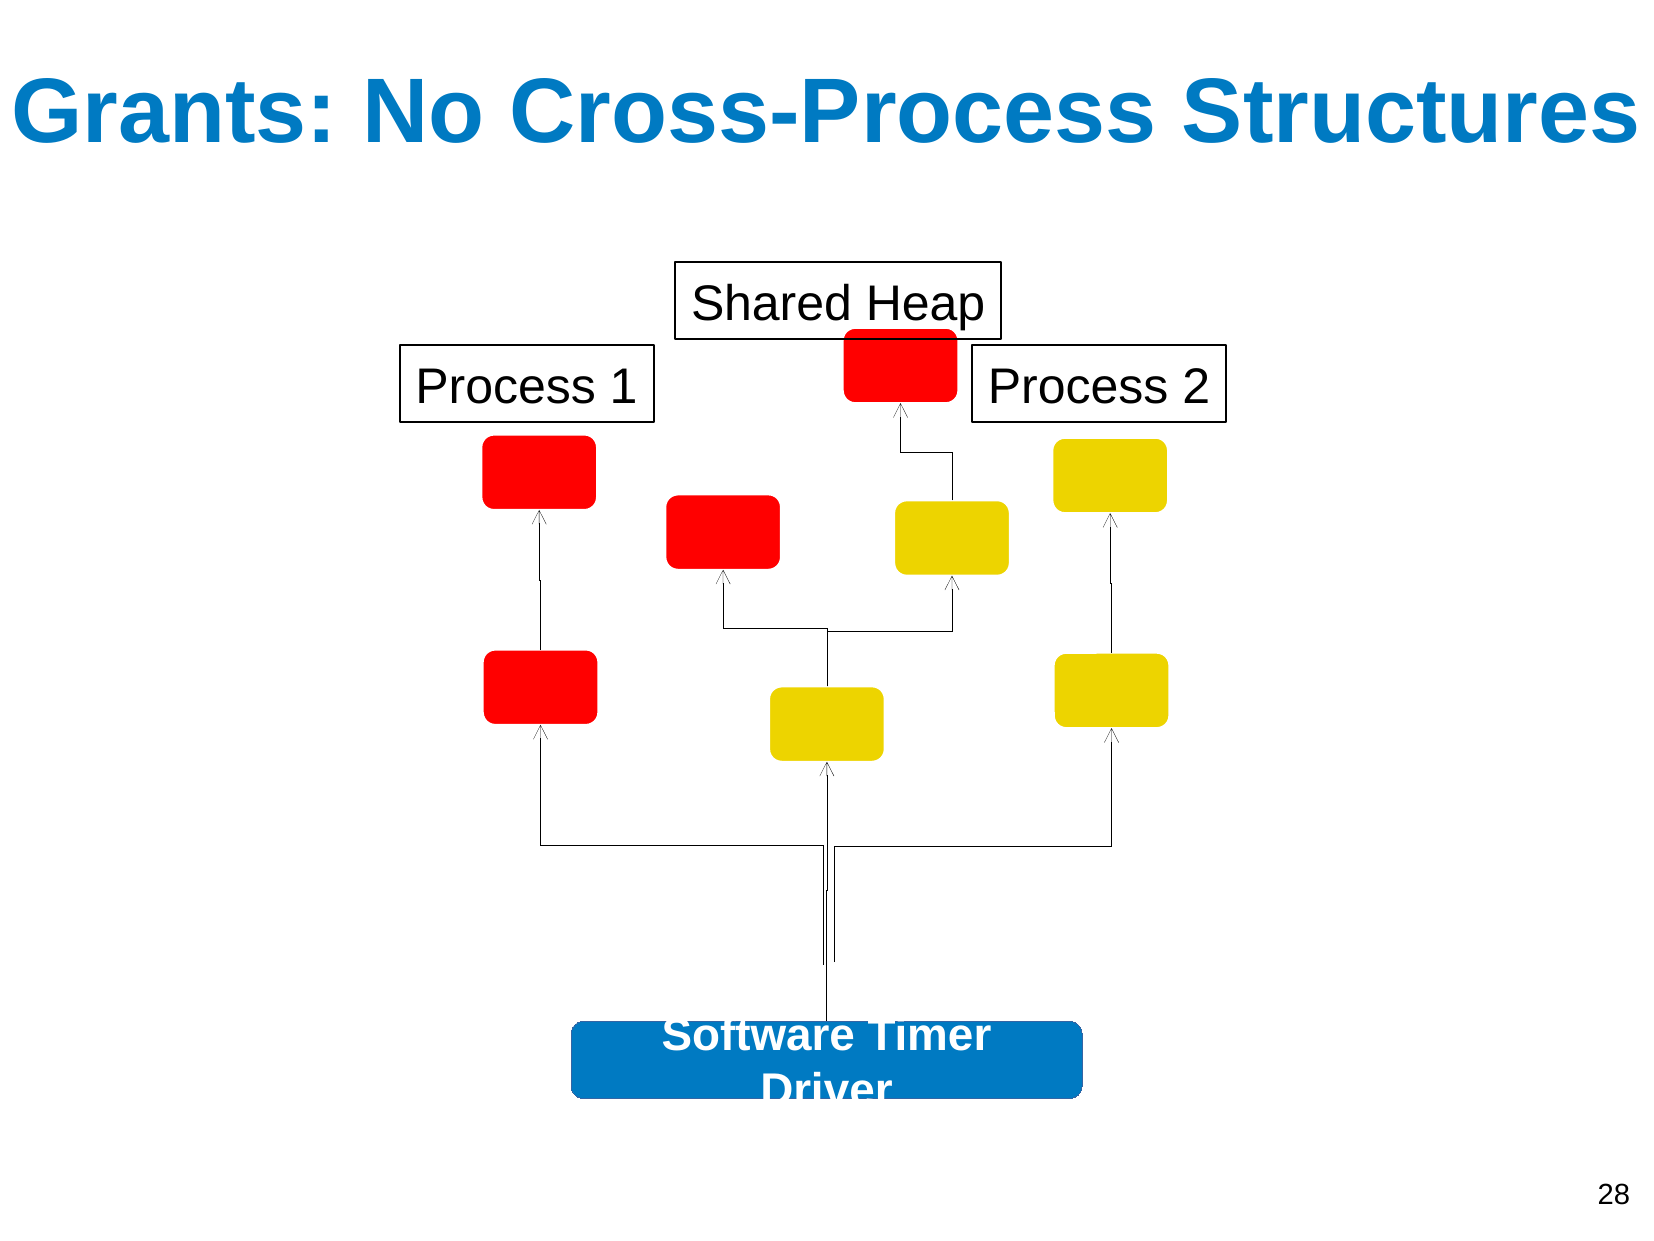

Grants: No Cross-Process Structures
Shared Heap

Process 1

Process 2

Software Timer Driver
28